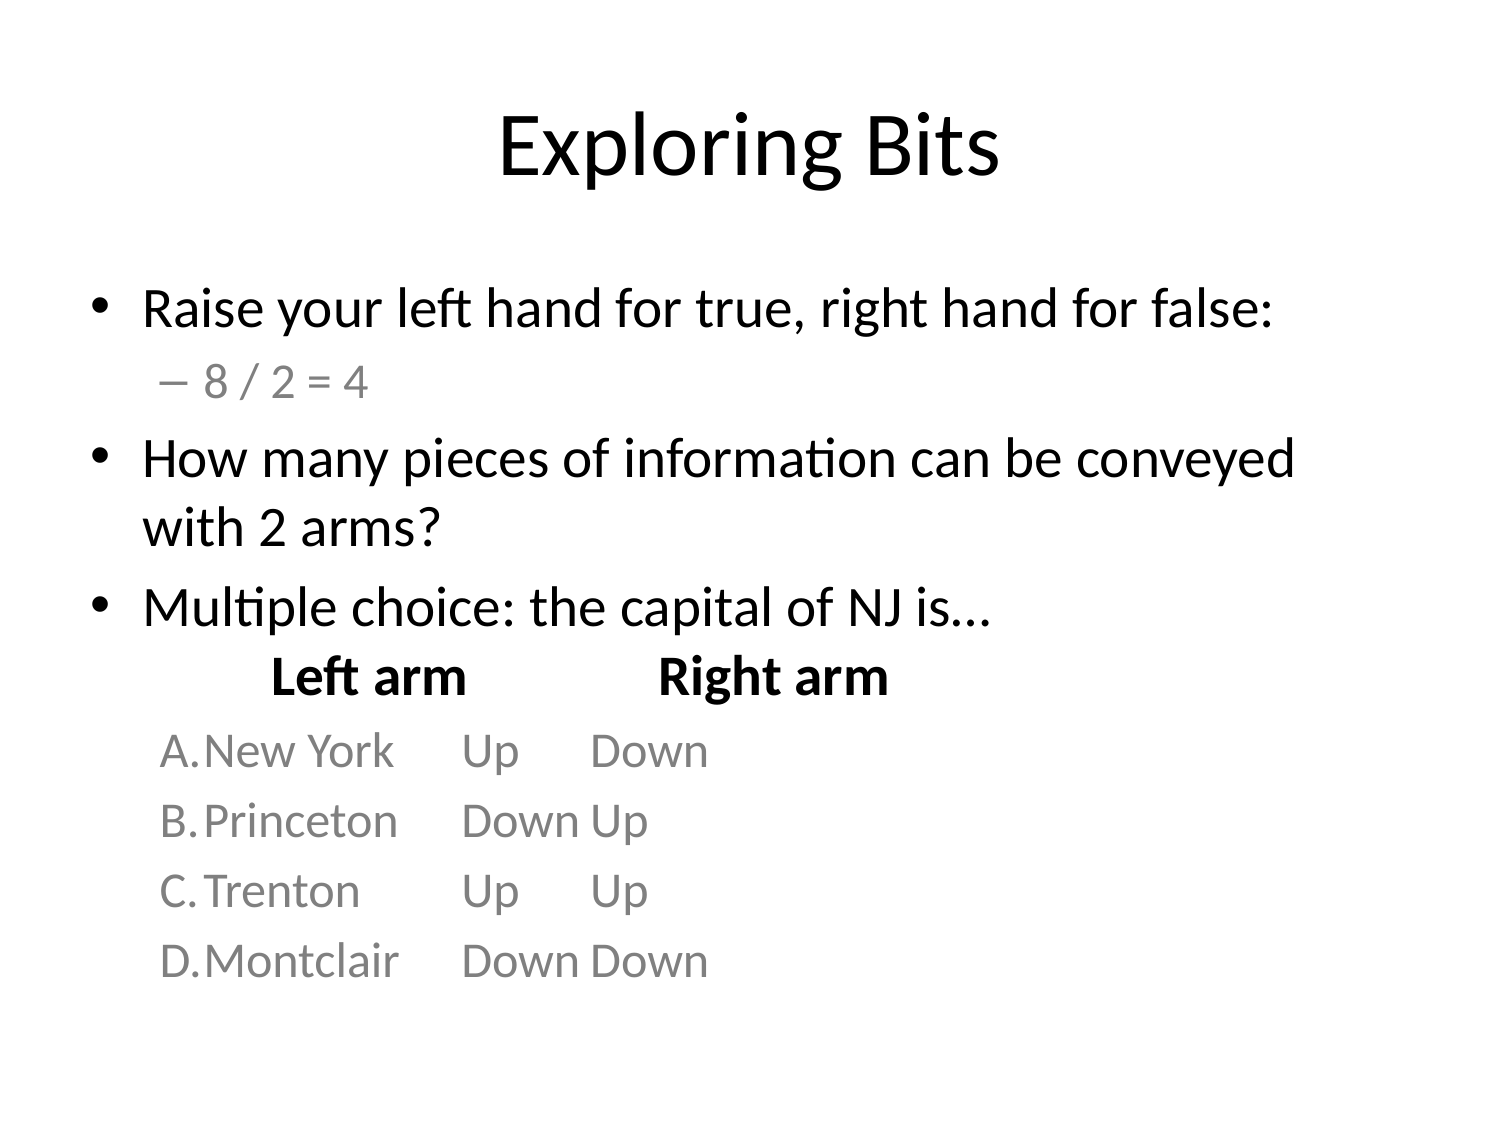

# Exploring Bits
Raise your left hand for true, right hand for false:
8 / 2 = 4
How many pieces of information can be conveyed with 2 arms?
Multiple choice: the capital of NJ is…
					Left arm		Right arm
New York		Up			Down
Princeton		Down		Up
Trenton			Up			Up
Montclair		Down		Down